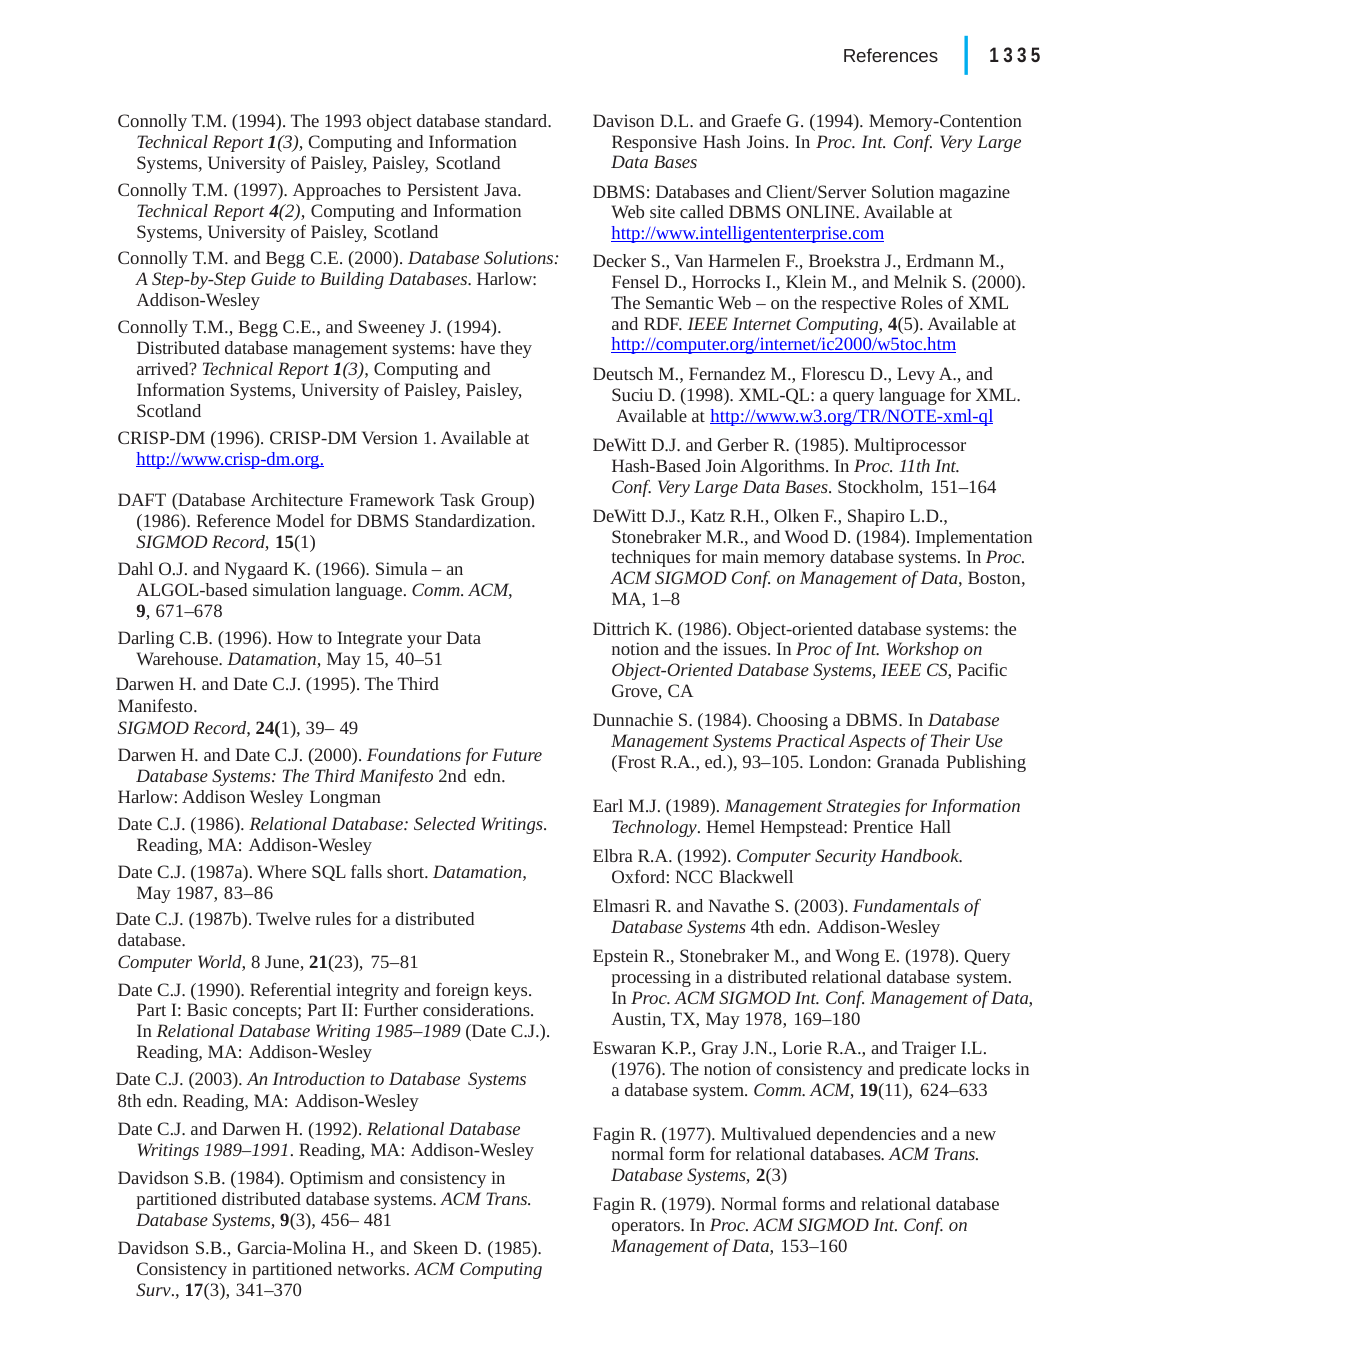

|
References	1335
Davison D.L. and Graefe G. (1994). Memory-Contention  Responsive Hash Joins. In Proc. Int. Conf. Very Large  Data Bases
DBMS: Databases and Client/Server Solution magazine  Web site called DBMS ONLINE. Available at  http://www.intelligententerprise.com
Decker S., Van Harmelen F., Broekstra J., Erdmann M.,  Fensel D., Horrocks I., Klein M., and Melnik S. (2000).  The Semantic Web – on the respective Roles of XML  and RDF. IEEE Internet Computing, 4(5). Available at  http://computer.org/internet/ic2000/w5toc.htm
Deutsch M., Fernandez M., Florescu D., Levy A., and  Suciu D. (1998). XML-QL: a query language for XML.  Available at http://www.w3.org/TR/NOTE-xml-ql
DeWitt D.J. and Gerber R. (1985). Multiprocessor  Hash-Based Join Algorithms. In Proc. 11th Int.  Conf. Very Large Data Bases. Stockholm, 151–164
DeWitt D.J., Katz R.H., Olken F., Shapiro L.D.,  Stonebraker M.R., and Wood D. (1984). Implementation  techniques for main memory database systems. In Proc.  ACM SIGMOD Conf. on Management of Data, Boston,  MA, 1–8
Dittrich K. (1986). Object-oriented database systems: the  notion and the issues. In Proc of Int. Workshop on  Object-Oriented Database Systems, IEEE CS, Pacific  Grove, CA
Dunnachie S. (1984). Choosing a DBMS. In Database  Management Systems Practical Aspects of Their Use  (Frost R.A., ed.), 93–105. London: Granada Publishing
Connolly T.M. (1994). The 1993 object database standard.  Technical Report 1(3), Computing and Information  Systems, University of Paisley, Paisley, Scotland
Connolly T.M. (1997). Approaches to Persistent Java.  Technical Report 4(2), Computing and Information  Systems, University of Paisley, Scotland
Connolly T.M. and Begg C.E. (2000). Database Solutions:  A Step-by-Step Guide to Building Databases. Harlow:  Addison-Wesley
Connolly T.M., Begg C.E., and Sweeney J. (1994).  Distributed database management systems: have they  arrived? Technical Report 1(3), Computing and  Information Systems, University of Paisley, Paisley,  Scotland
CRISP-DM (1996). CRISP-DM Version 1. Available at  http://www.crisp-dm.org.
DAFT (Database Architecture Framework Task Group)  (1986). Reference Model for DBMS Standardization.  SIGMOD Record, 15(1)
Dahl O.J. and Nygaard K. (1966). Simula – an  ALGOL-based simulation language. Comm. ACM,  9, 671–678
Darling C.B. (1996). How to Integrate your Data  Warehouse. Datamation, May 15, 40–51
Darwen H. and Date C.J. (1995). The Third Manifesto.
SIGMOD Record, 24(1), 39– 49
Darwen H. and Date C.J. (2000). Foundations for Future  Database Systems: The Third Manifesto 2nd edn.
Harlow: Addison Wesley Longman
Date C.J. (1986). Relational Database: Selected Writings.  Reading, MA: Addison-Wesley
Date C.J. (1987a). Where SQL falls short. Datamation,  May 1987, 83–86
Date C.J. (1987b). Twelve rules for a distributed database.
Computer World, 8 June, 21(23), 75–81
Date C.J. (1990). Referential integrity and foreign keys.  Part I: Basic concepts; Part II: Further considerations.  In Relational Database Writing 1985–1989 (Date C.J.).  Reading, MA: Addison-Wesley
Date C.J. (2003). An Introduction to Database Systems
8th edn. Reading, MA: Addison-Wesley
Date C.J. and Darwen H. (1992). Relational Database  Writings 1989–1991. Reading, MA: Addison-Wesley
Davidson S.B. (1984). Optimism and consistency in  partitioned distributed database systems. ACM Trans.  Database Systems, 9(3), 456– 481
Davidson S.B., Garcia-Molina H., and Skeen D. (1985).  Consistency in partitioned networks. ACM Computing  Surv., 17(3), 341–370
Earl M.J. (1989). Management Strategies for Information  Technology. Hemel Hempstead: Prentice Hall
Elbra R.A. (1992). Computer Security Handbook.  Oxford: NCC Blackwell
Elmasri R. and Navathe S. (2003). Fundamentals of  Database Systems 4th edn. Addison-Wesley
Epstein R., Stonebraker M., and Wong E. (1978). Query  processing in a distributed relational database system.
In Proc. ACM SIGMOD Int. Conf. Management of Data,  Austin, TX, May 1978, 169–180
Eswaran K.P., Gray J.N., Lorie R.A., and Traiger I.L.  (1976). The notion of consistency and predicate locks in  a database system. Comm. ACM, 19(11), 624–633
Fagin R. (1977). Multivalued dependencies and a new  normal form for relational databases. ACM Trans.  Database Systems, 2(3)
Fagin R. (1979). Normal forms and relational database  operators. In Proc. ACM SIGMOD Int. Conf. on  Management of Data, 153–160